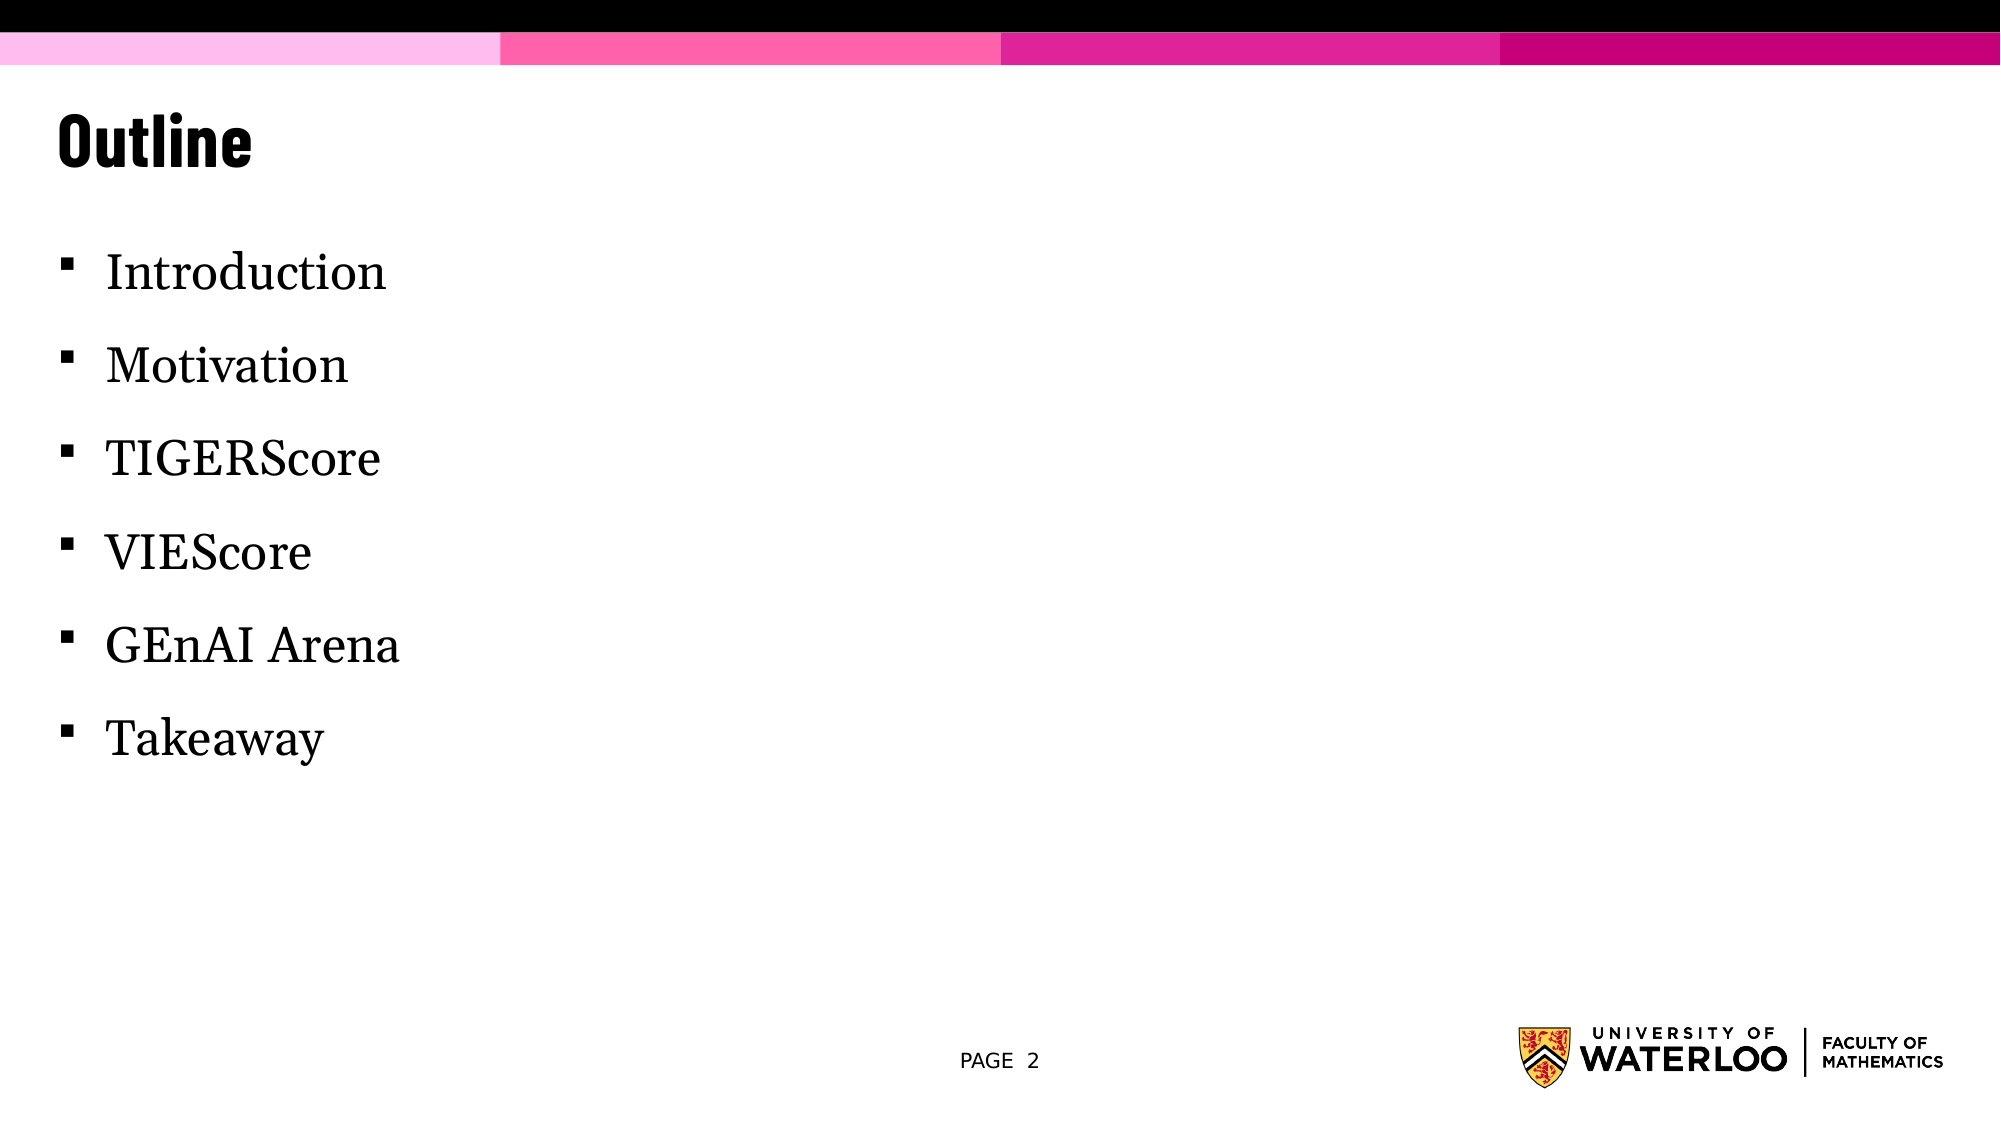

# Outline
Introduction
Motivation
TIGERScore
VIEScore
GEnAI Arena
Takeaway
PAGE  2